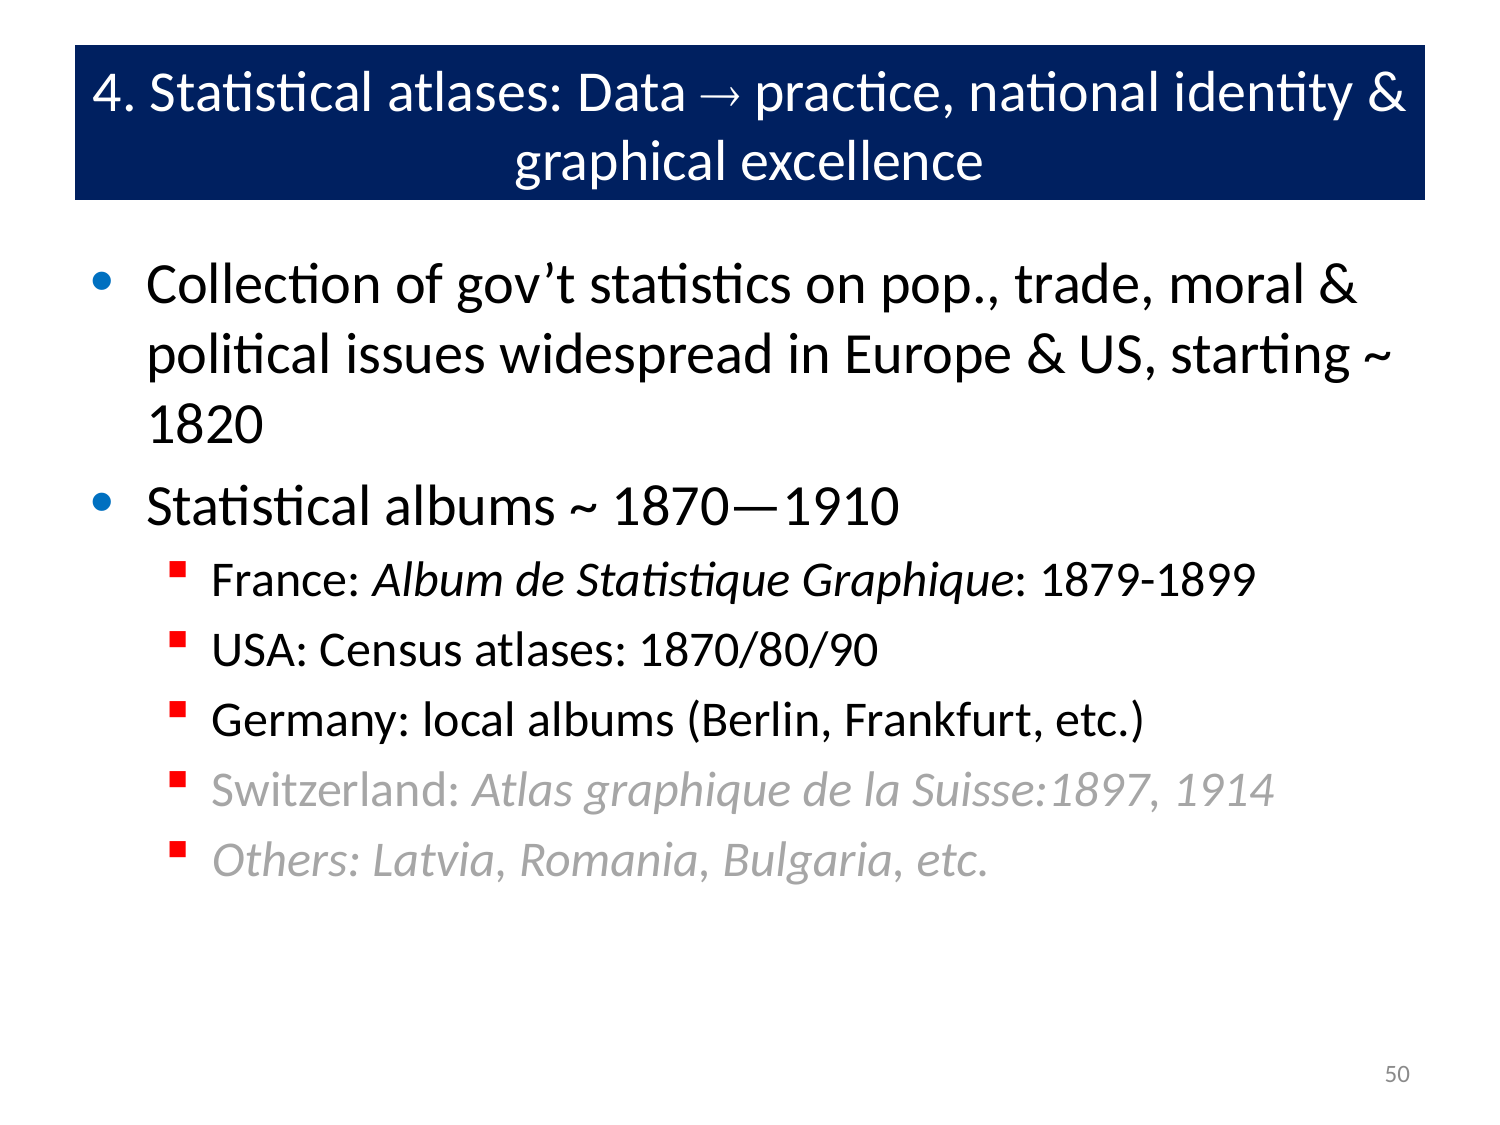

# 4. Statistical atlases: Data → practice, national identity & graphical excellence
Collection of gov’t statistics on pop., trade, moral & political issues widespread in Europe & US, starting ~ 1820
Statistical albums ~ 1870—1910
France: Album de Statistique Graphique: 1879-1899
USA: Census atlases: 1870/80/90
Germany: local albums (Berlin, Frankfurt, etc.)
Switzerland: Atlas graphique de la Suisse:1897, 1914
Others: Latvia, Romania, Bulgaria, etc.
50